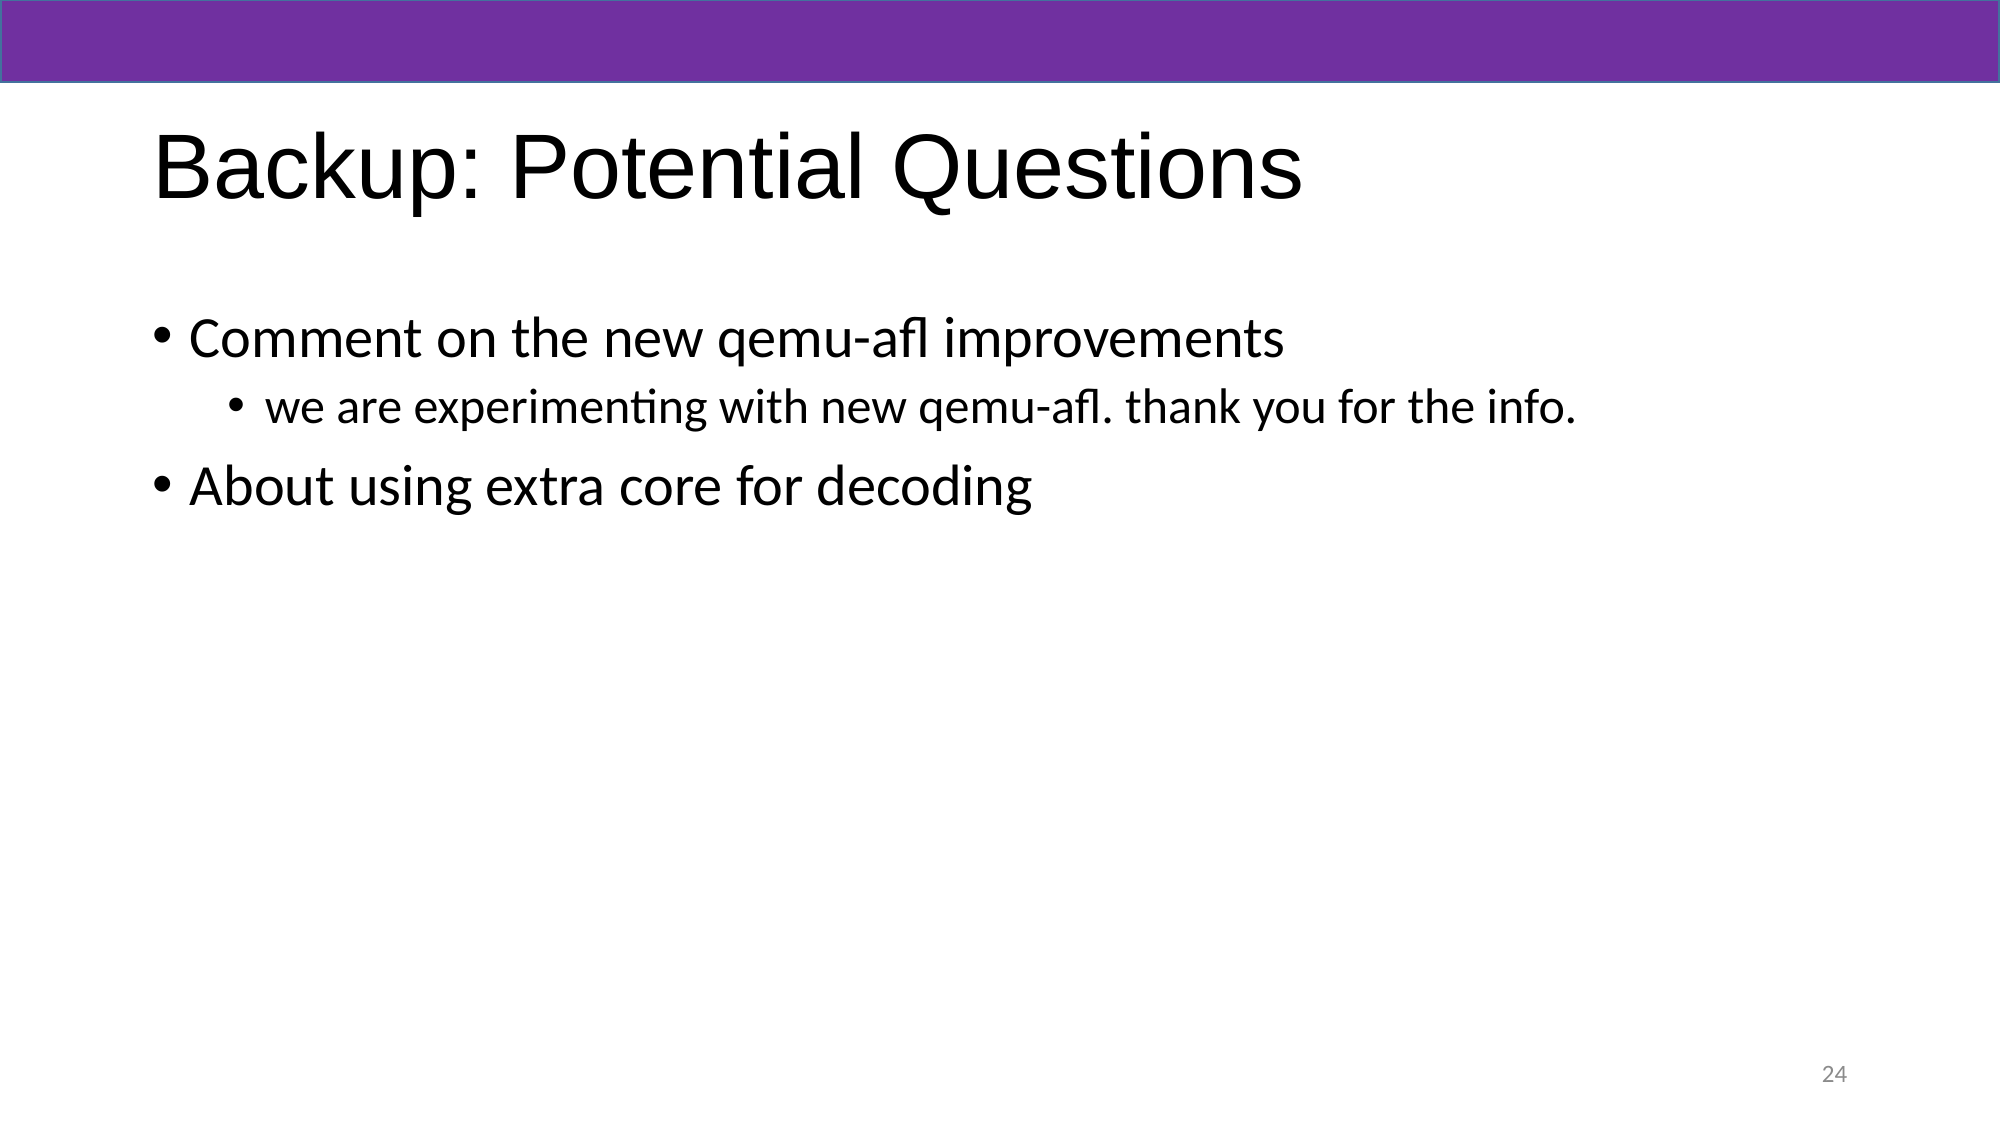

# Backup: Potential Questions
Comment on the new qemu-afl improvements
we are experimenting with new qemu-afl. thank you for the info.
About using extra core for decoding
24